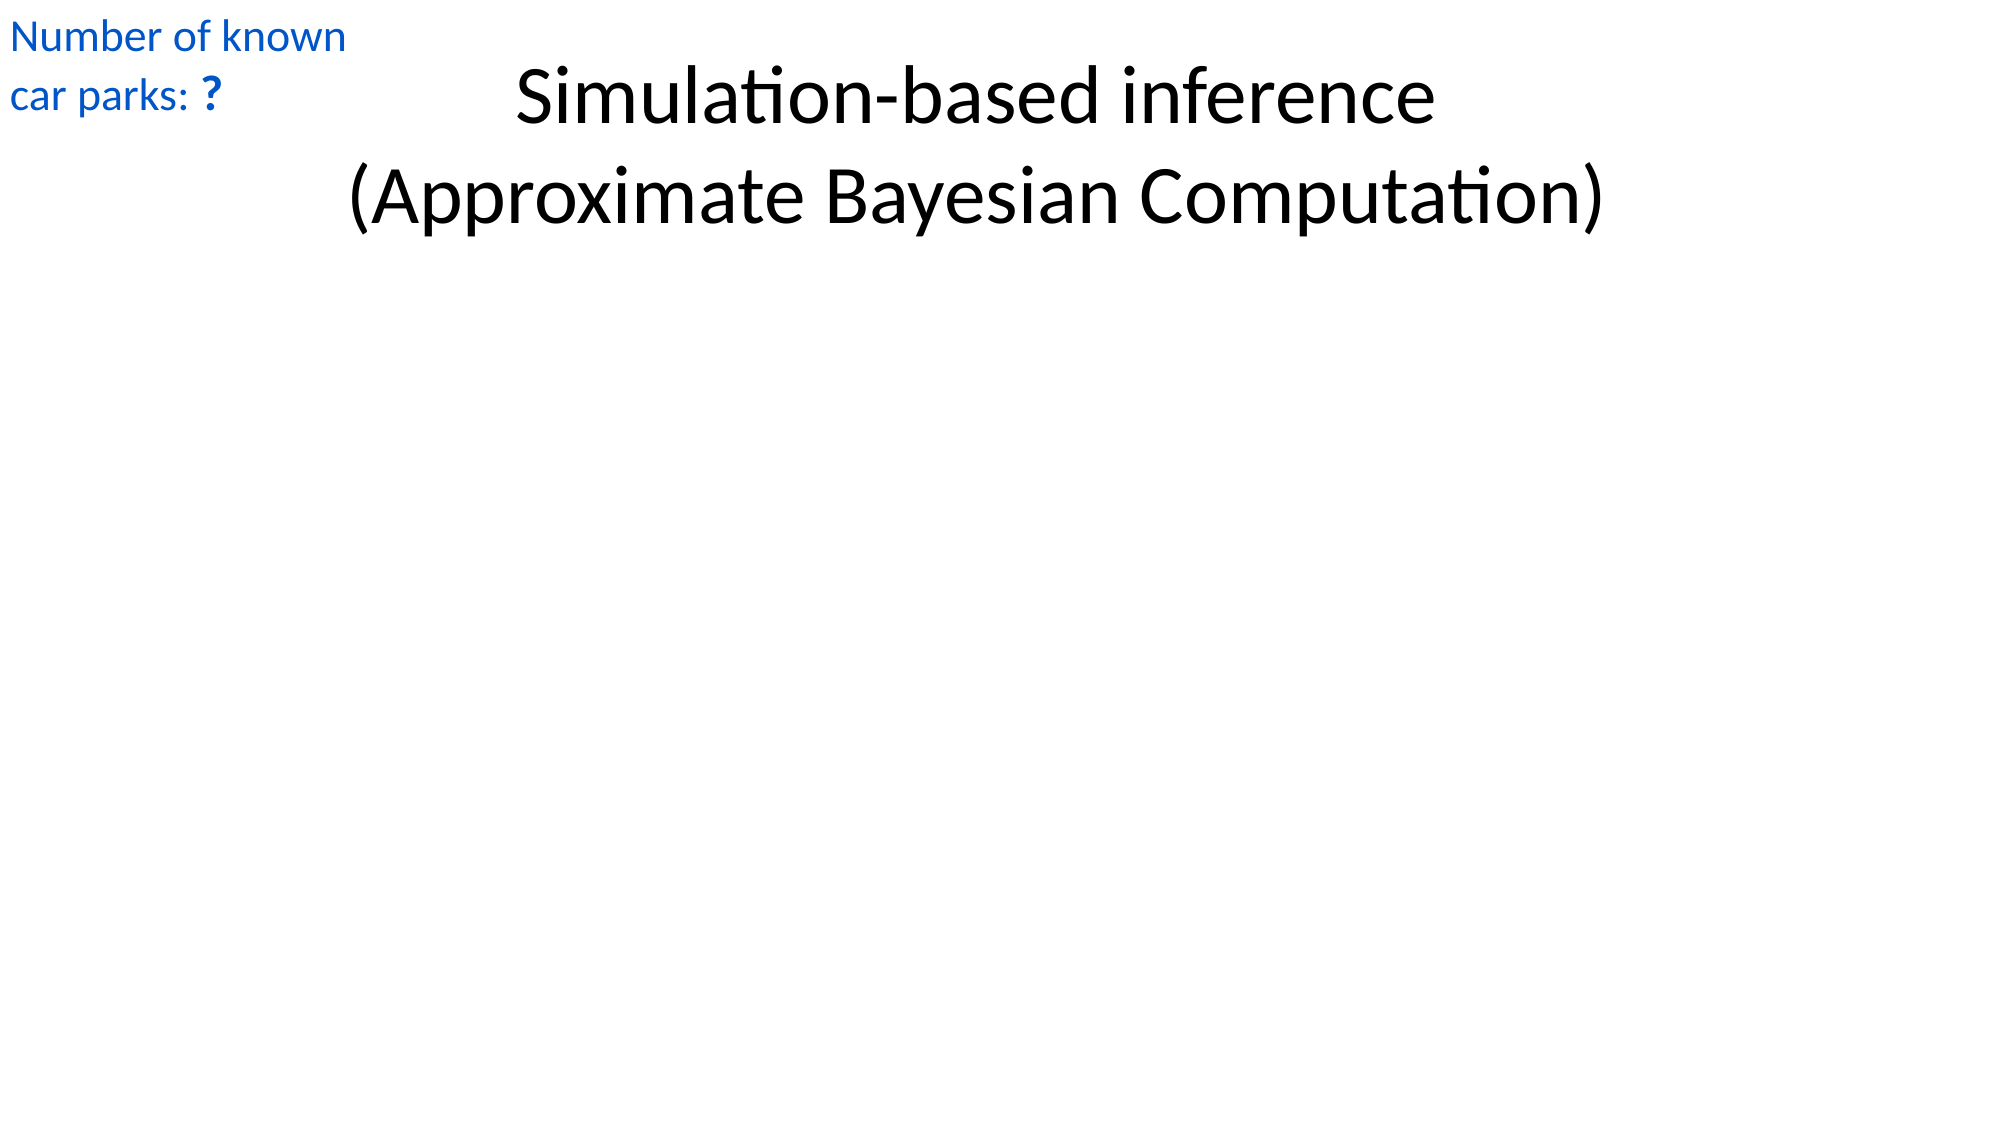

Number of known car parks: ?
Simulation-based inference
(Approximate Bayesian Computation)